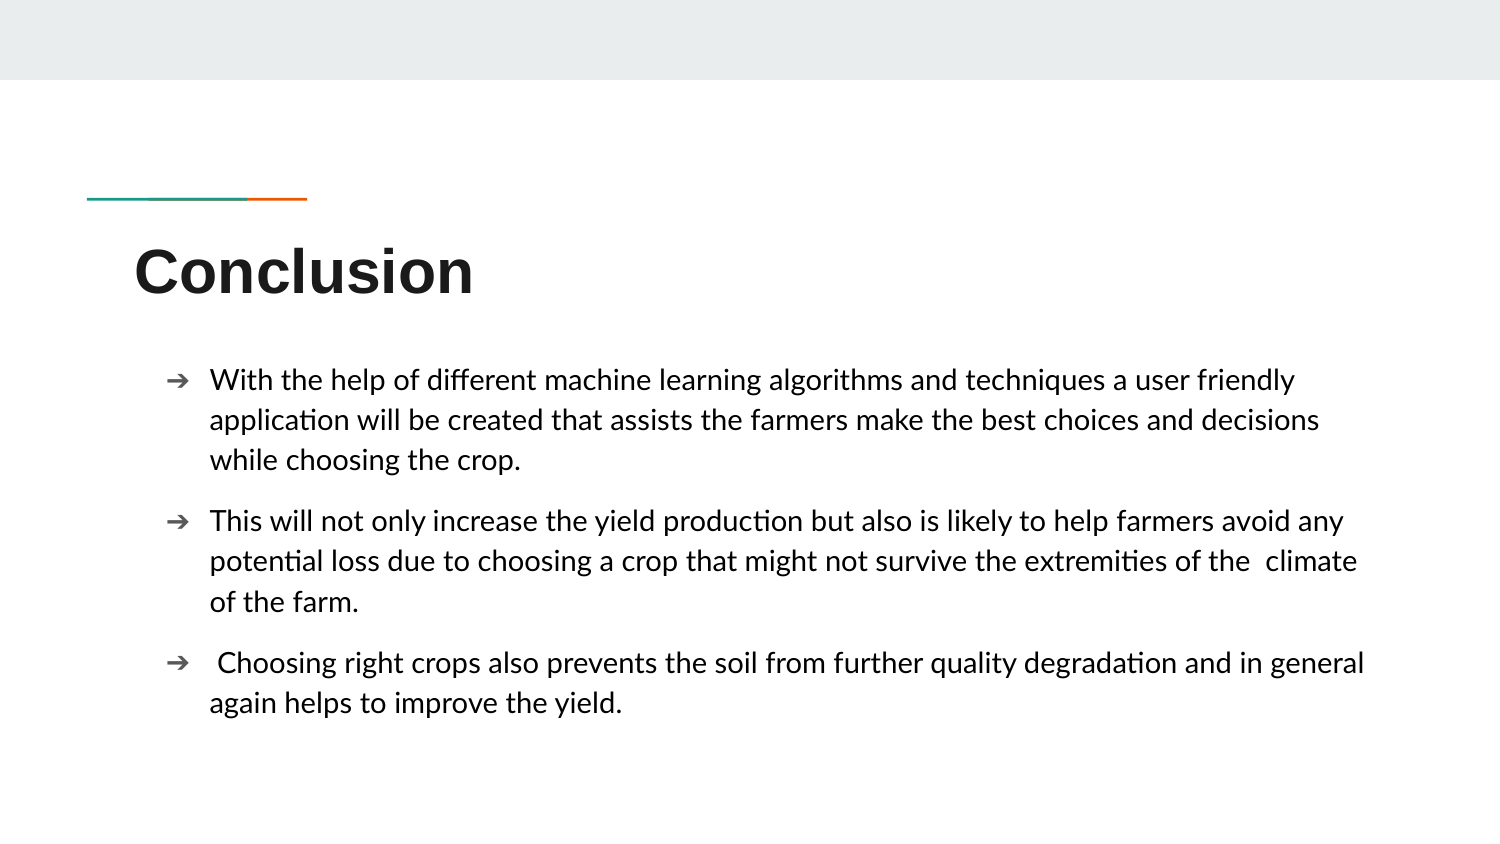

# Conclusion

With the help of different machine learning algorithms and techniques a user friendly application will be created that assists the farmers make the best choices and decisions while choosing the crop.
This will not only increase the yield production but also is likely to help farmers avoid any potential loss due to choosing a crop that might not survive the extremities of the  climate of the farm.
 Choosing right crops also prevents the soil from further quality degradation and in general again helps to improve the yield.